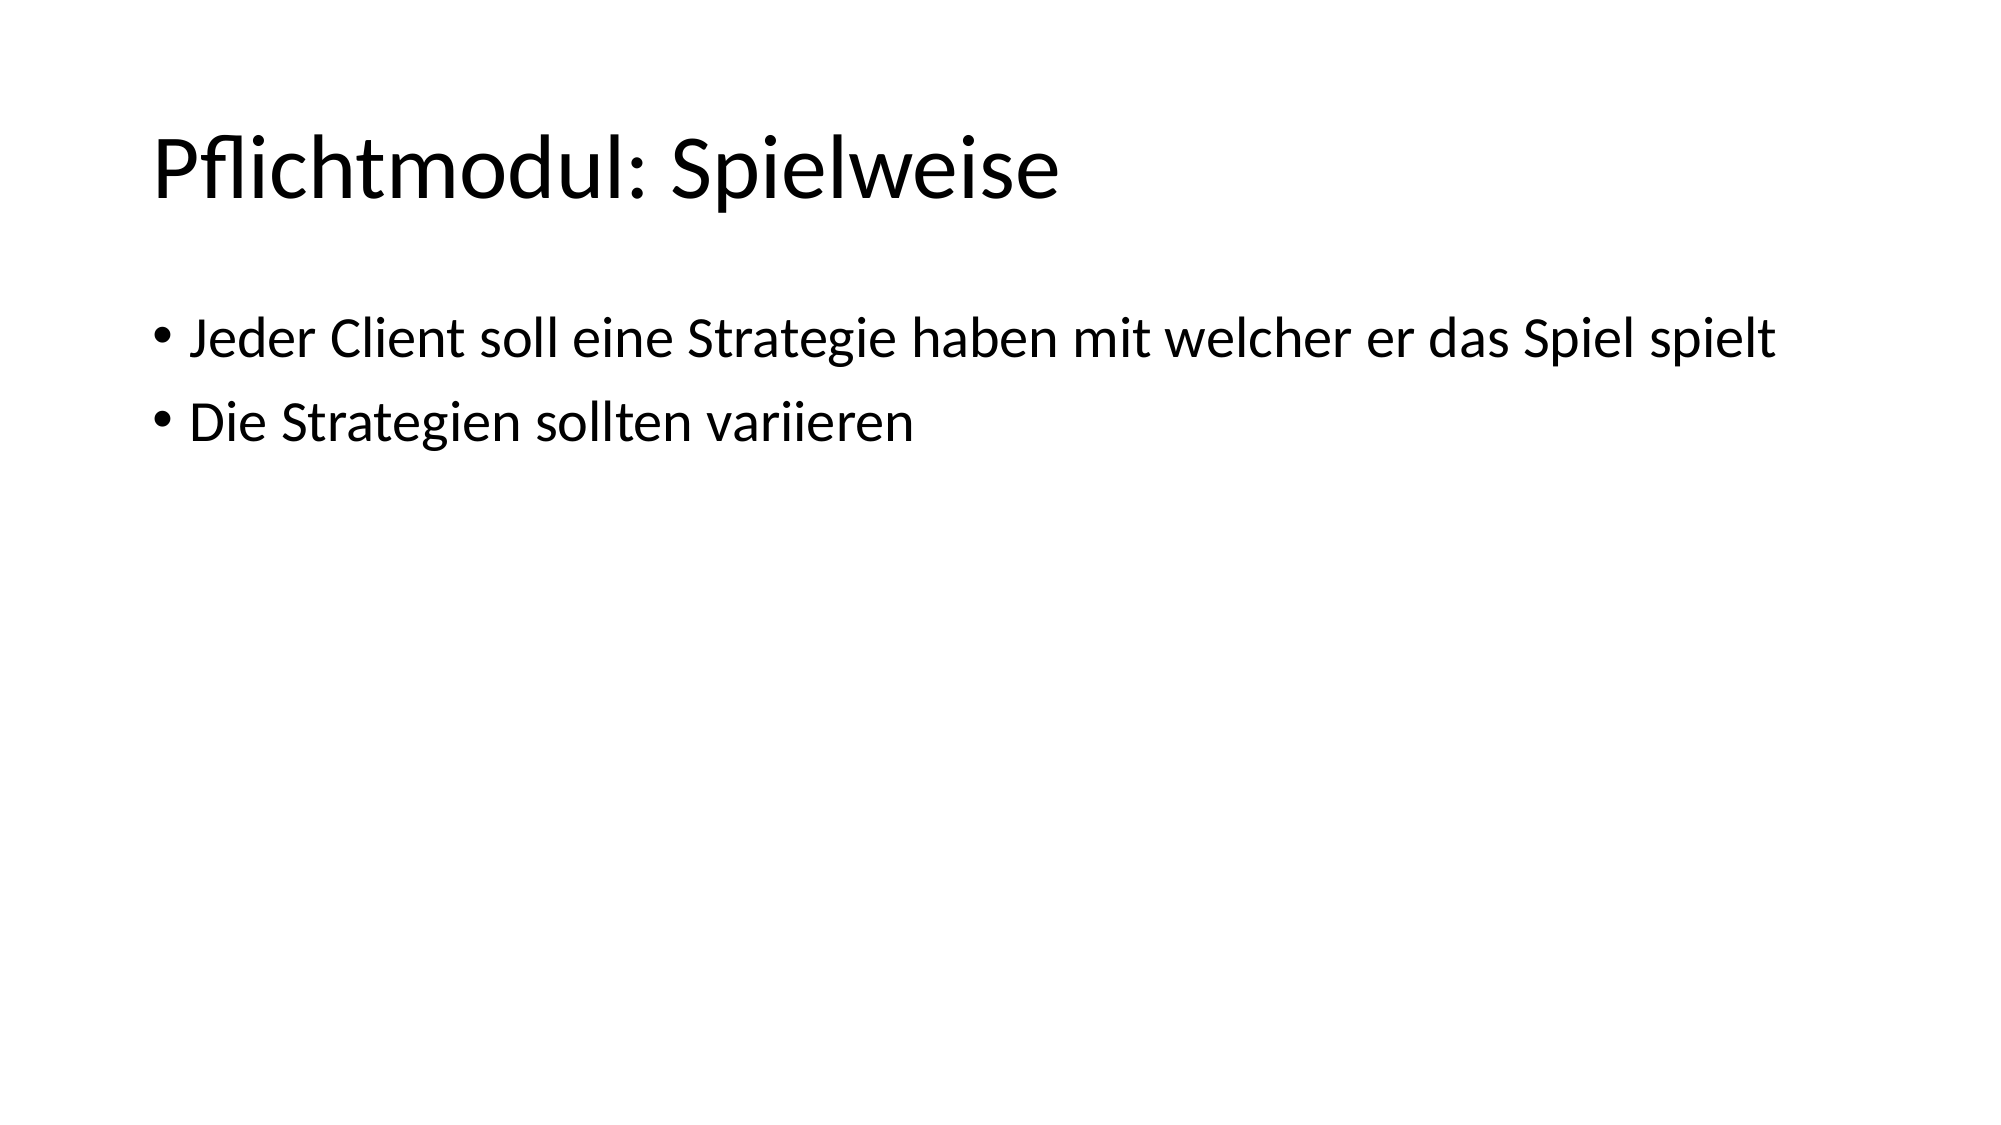

# Pflichtmodul: Spielweise
Jeder Client soll eine Strategie haben mit welcher er das Spiel spielt
Die Strategien sollten variieren